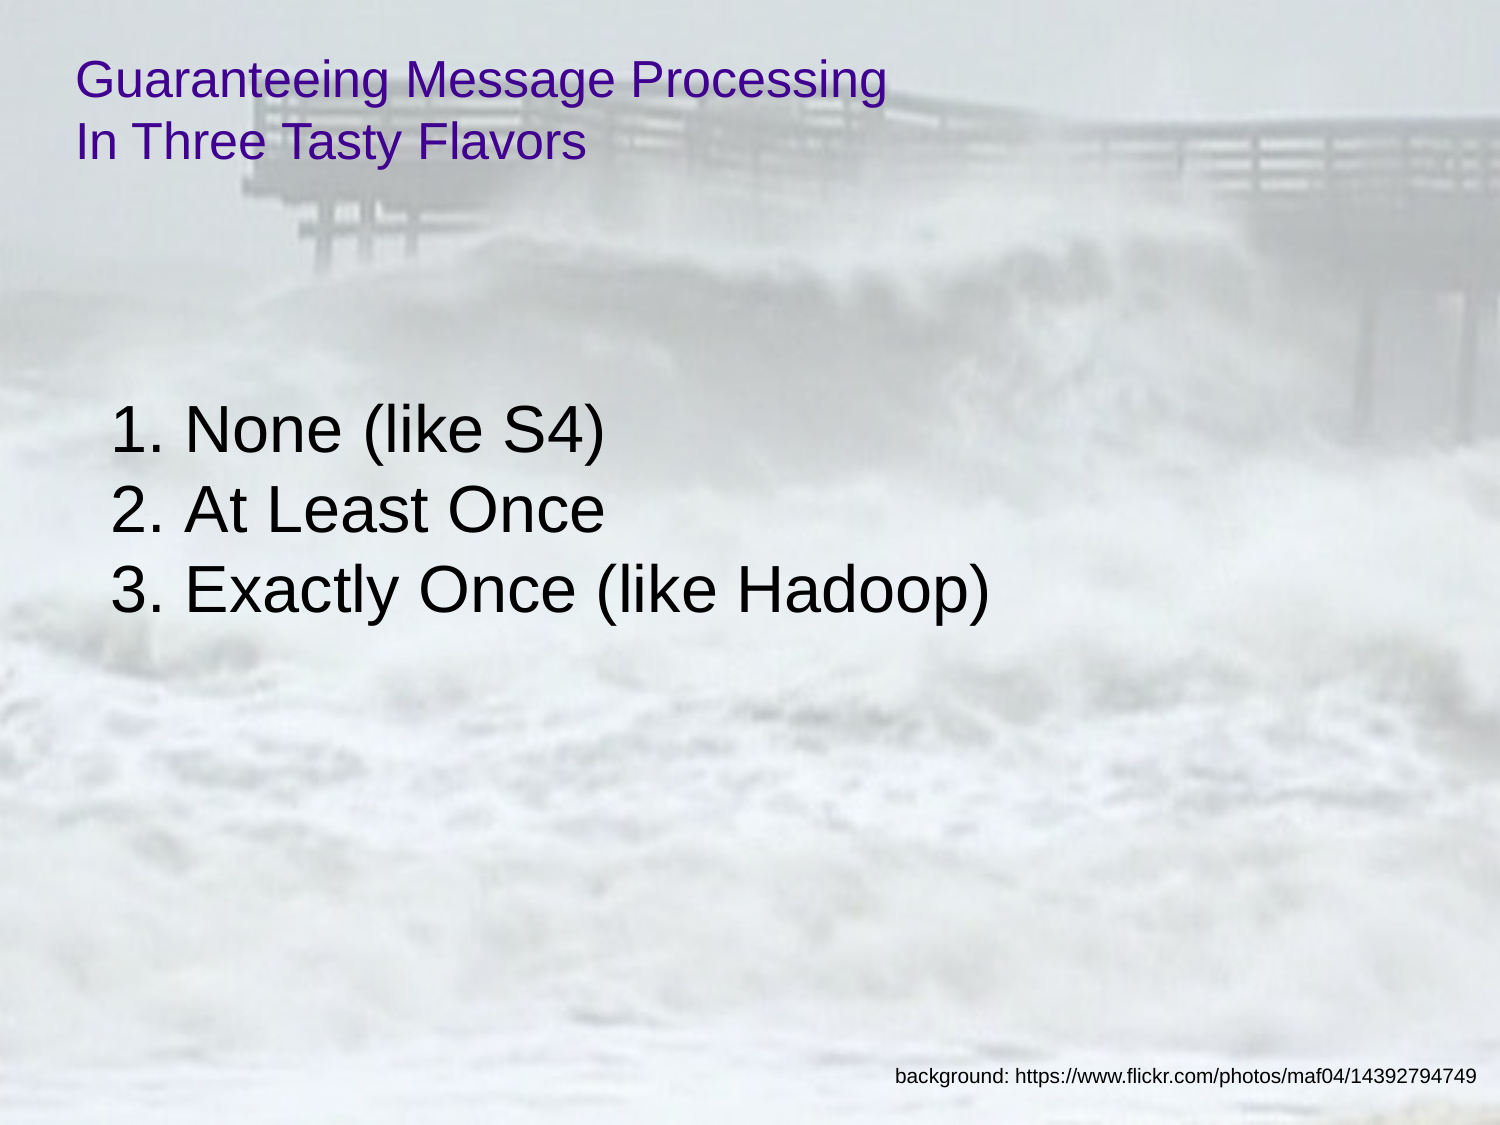

# Guaranteeing Message Processing In Three Tasty Flavors
 None (like S4)
 At Least Once
 Exactly Once (like Hadoop)
background: https://www.flickr.com/photos/maf04/14392794749